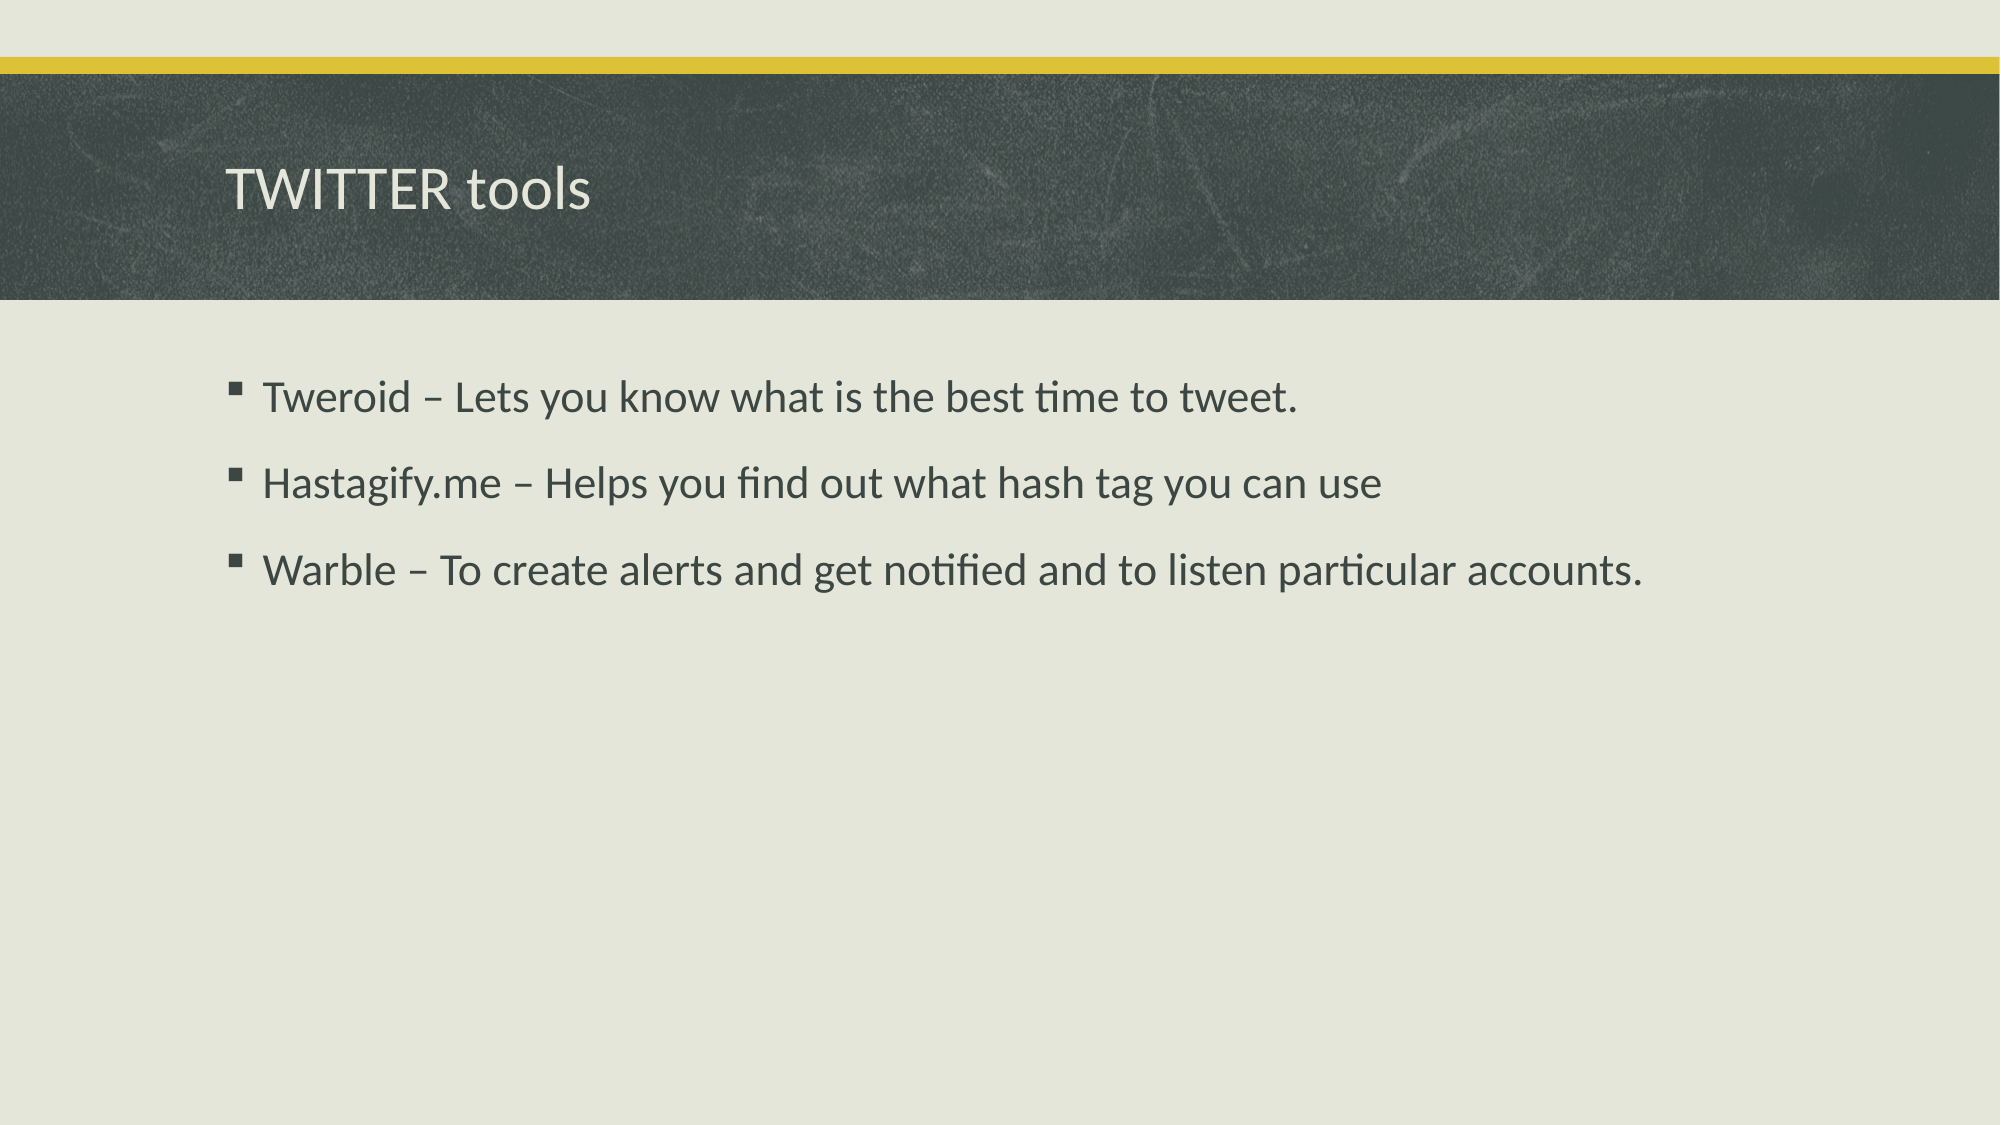

# TWITTER tools
Tweroid – Lets you know what is the best time to tweet.
Hastagify.me – Helps you find out what hash tag you can use
Warble – To create alerts and get notified and to listen particular accounts.